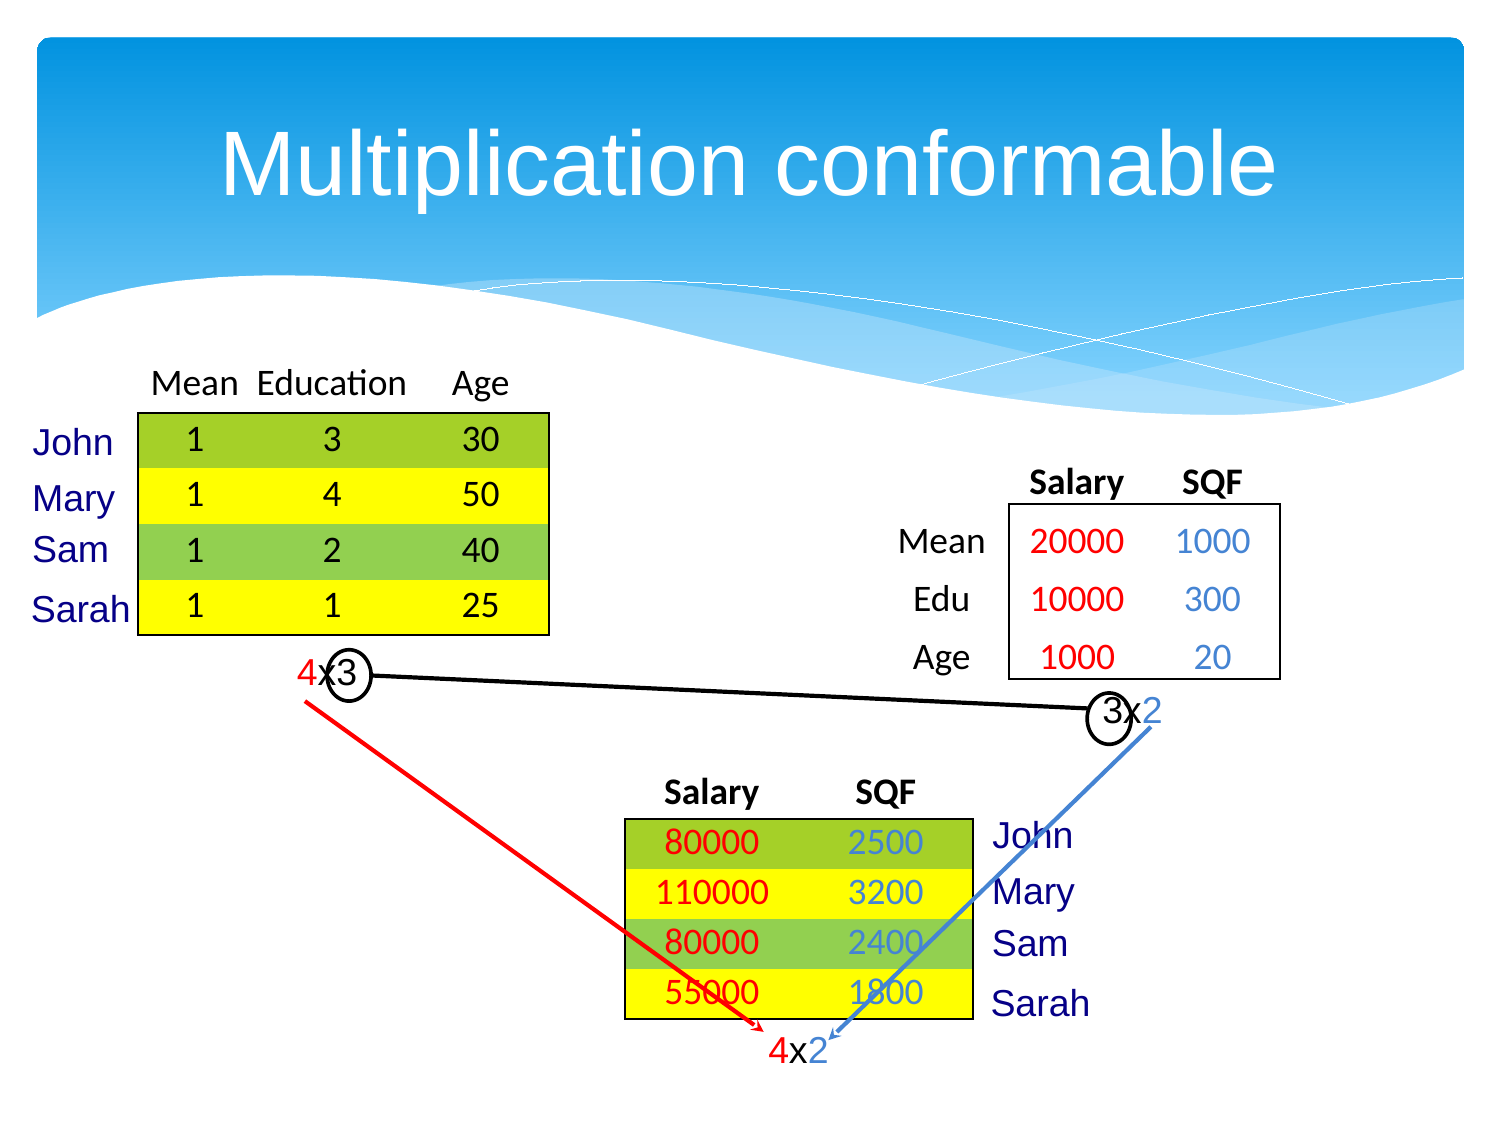

# Multiplication conformable
| Mean | Education | Age |
| --- | --- | --- |
| 1 | 3 | 30 |
| 1 | 4 | 50 |
| 1 | 2 | 40 |
| 1 | 1 | 25 |
John
Mary
Sam
Sarah
|  | Salary | SQF |
| --- | --- | --- |
| Mean | 20000 | 1000 |
| Edu | 10000 | 300 |
| Age | 1000 | 20 |
4x3

3x2

| Salary | SQF |
| --- | --- |
| 80000 | 2500 |
| 110000 | 3200 |
| 80000 | 2400 |
| 55000 | 1800 |
John
Mary
Sam
Sarah
4x2